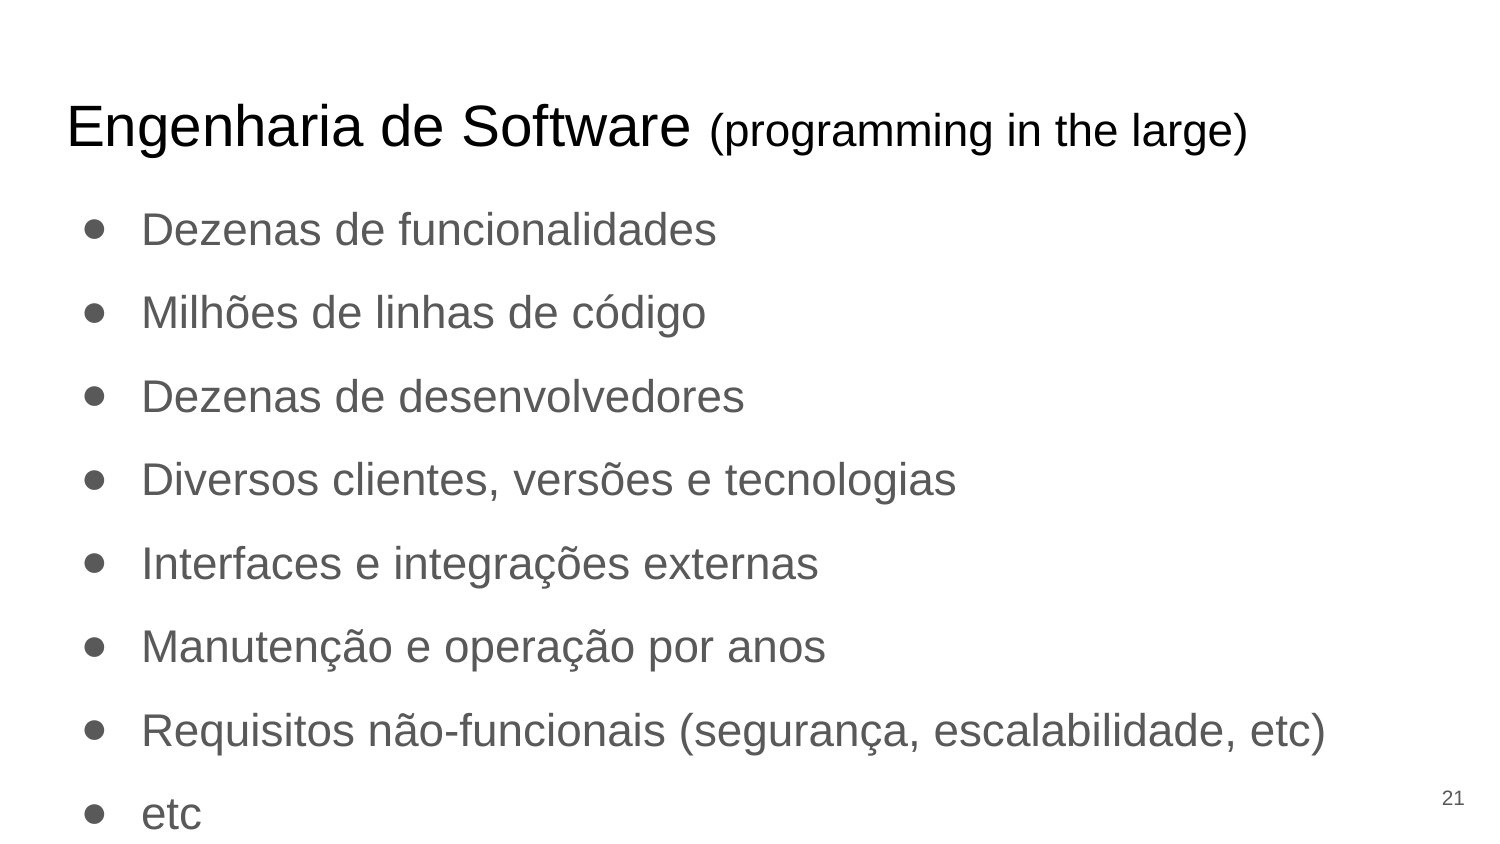

# Engenharia de Software (programming in the large)
Dezenas de funcionalidades
Milhões de linhas de código
Dezenas de desenvolvedores
Diversos clientes, versões e tecnologias
Interfaces e integrações externas
Manutenção e operação por anos
Requisitos não-funcionais (segurança, escalabilidade, etc)
etc

21